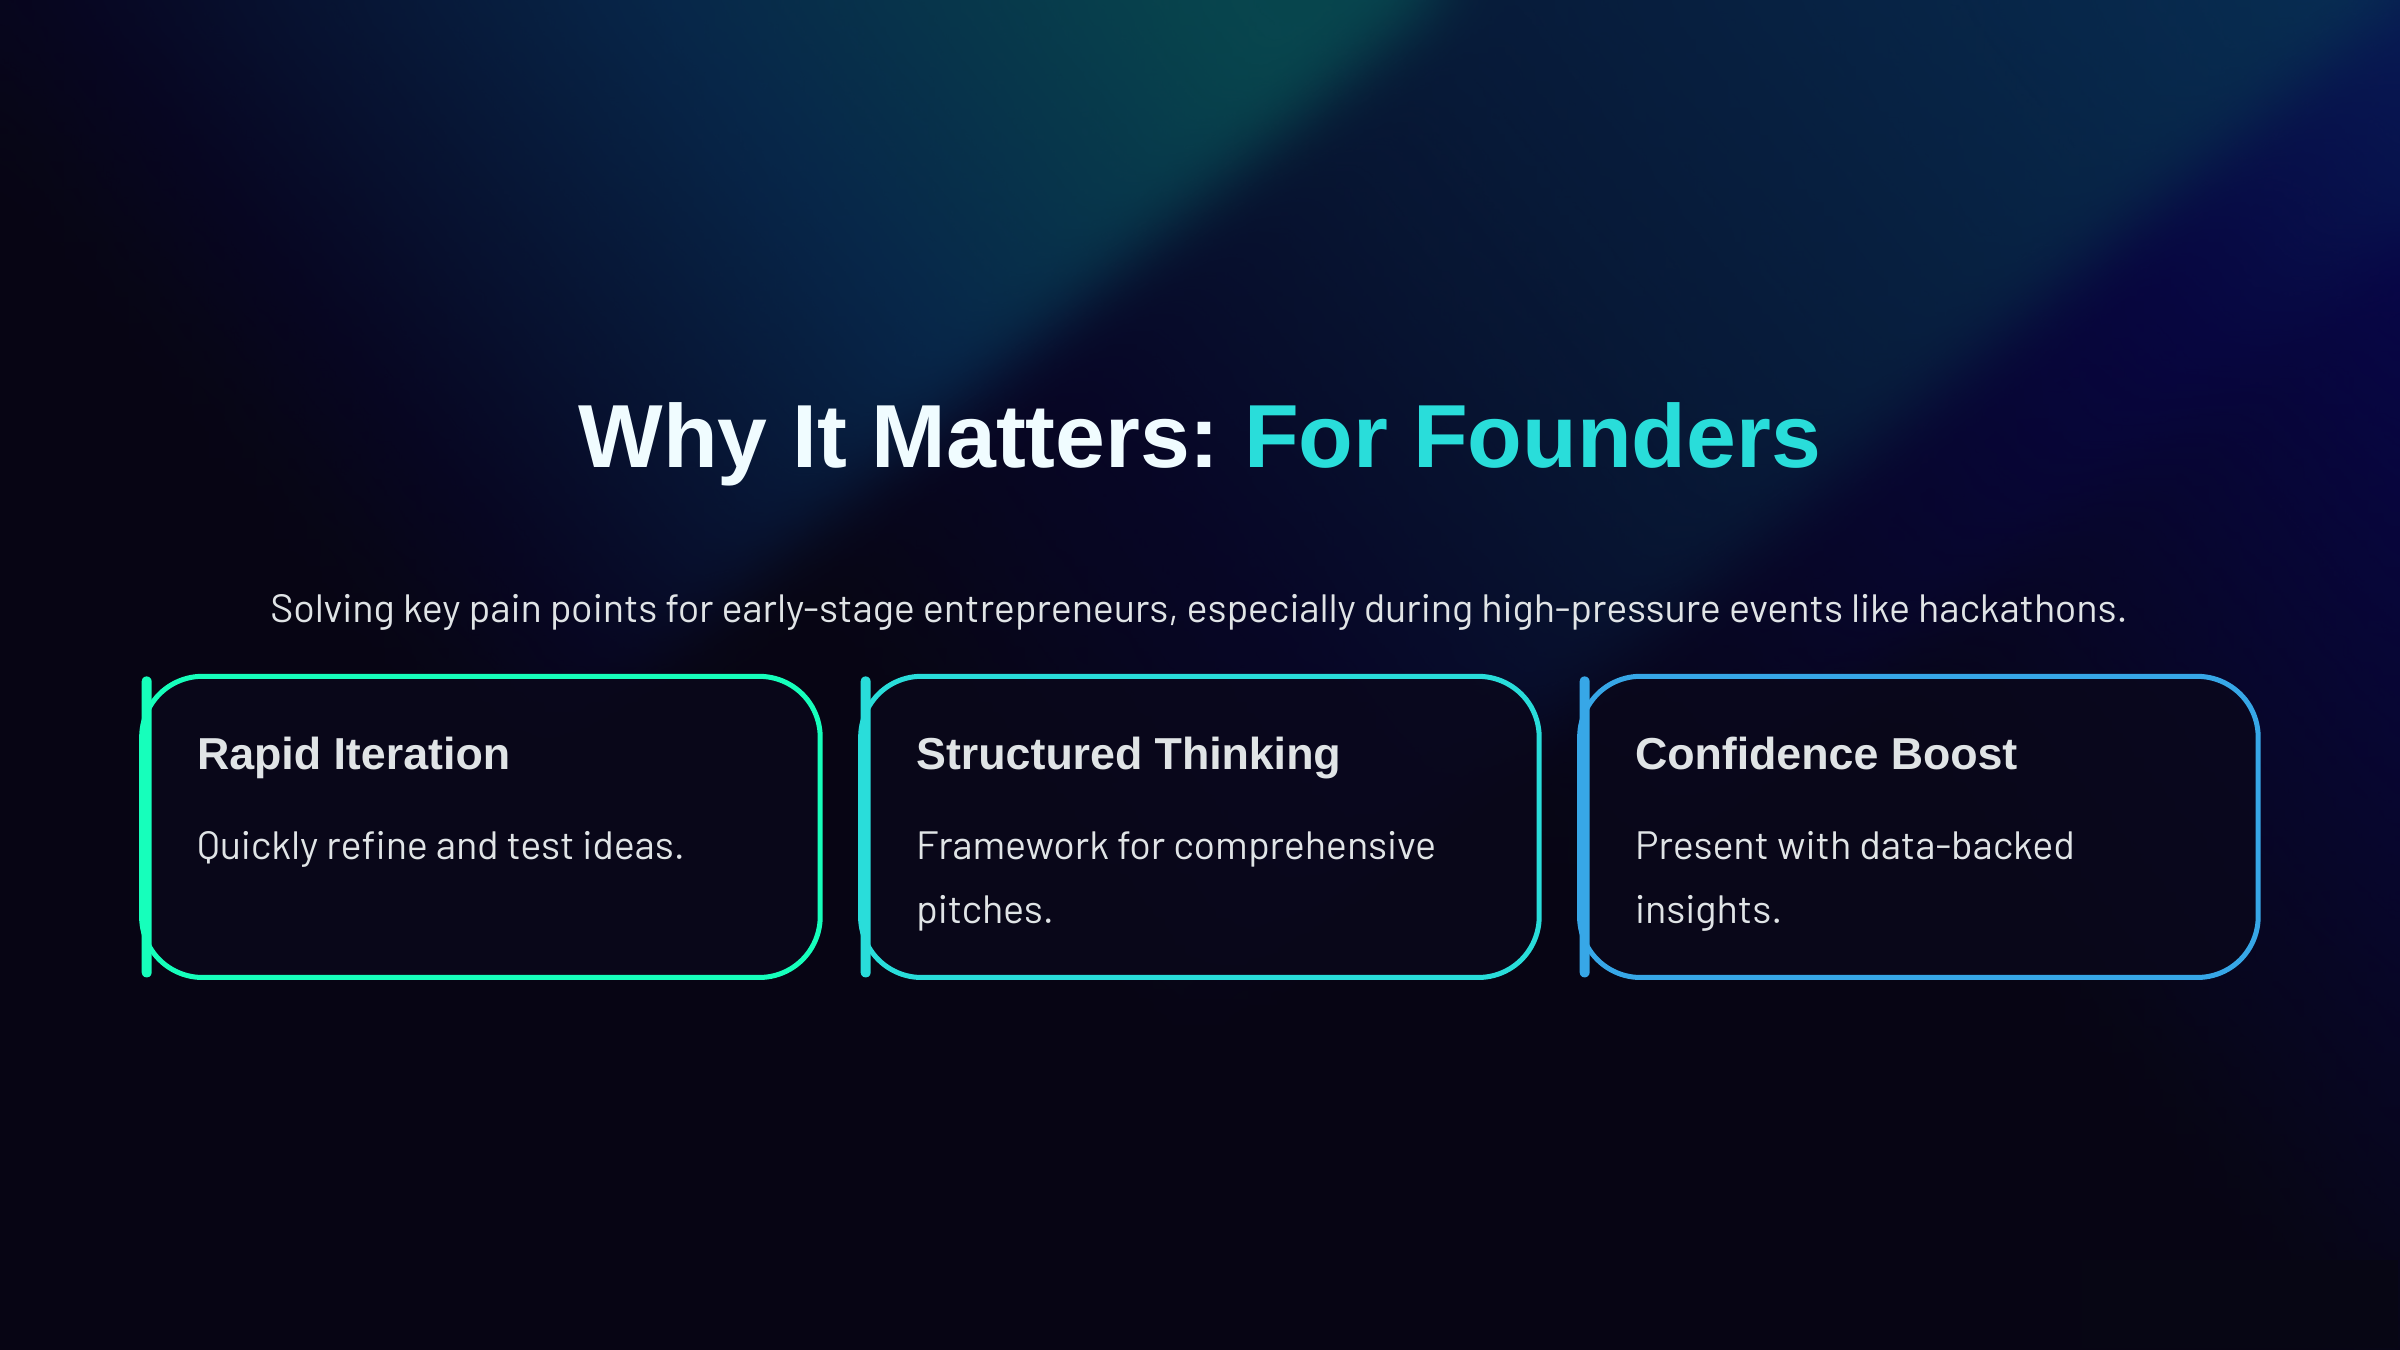

Why It Matters: For Founders
Solving key pain points for early-stage entrepreneurs, especially during high-pressure events like hackathons.

Rapid Iteration
Structured Thinking
Confidence Boost
Quickly refine and test ideas.
Framework for comprehensive pitches.
Present with data-backed insights.